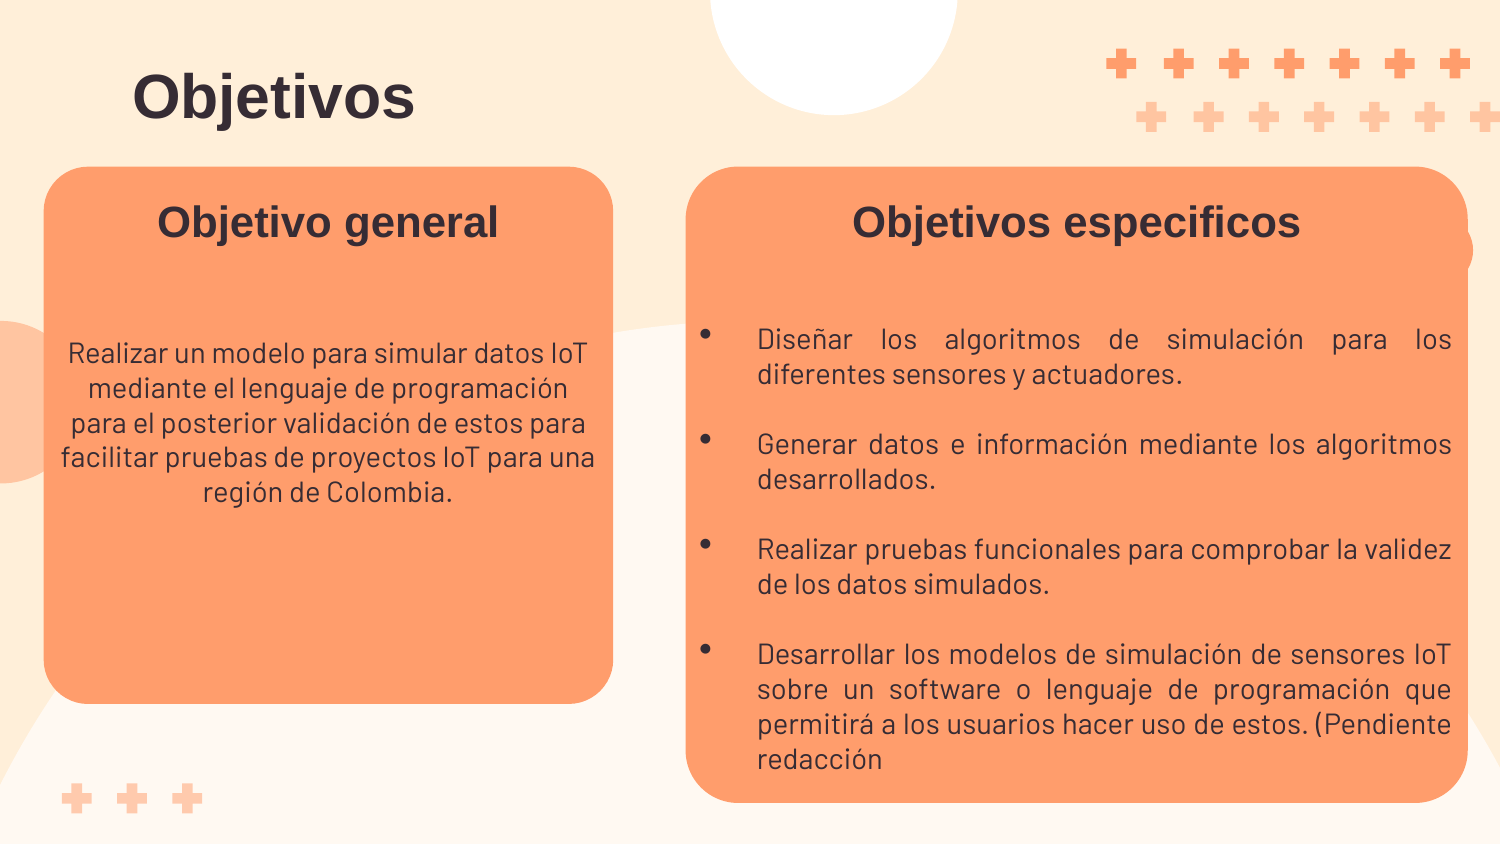

# Objetivos

Objetivos especificos
Objetivo general
Diseñar los algoritmos de simulación para los diferentes sensores y actuadores.

Generar datos e información mediante los algoritmos desarrollados.

Realizar pruebas funcionales para comprobar la validez de los datos simulados.

Desarrollar los modelos de simulación de sensores IoT sobre un software o lenguaje de programación que permitirá a los usuarios hacer uso de estos. (Pendiente redacción

Realizar un modelo para simular datos IoT mediante el lenguaje de programación para el posterior validación de estos para facilitar pruebas de proyectos IoT para una región de Colombia.